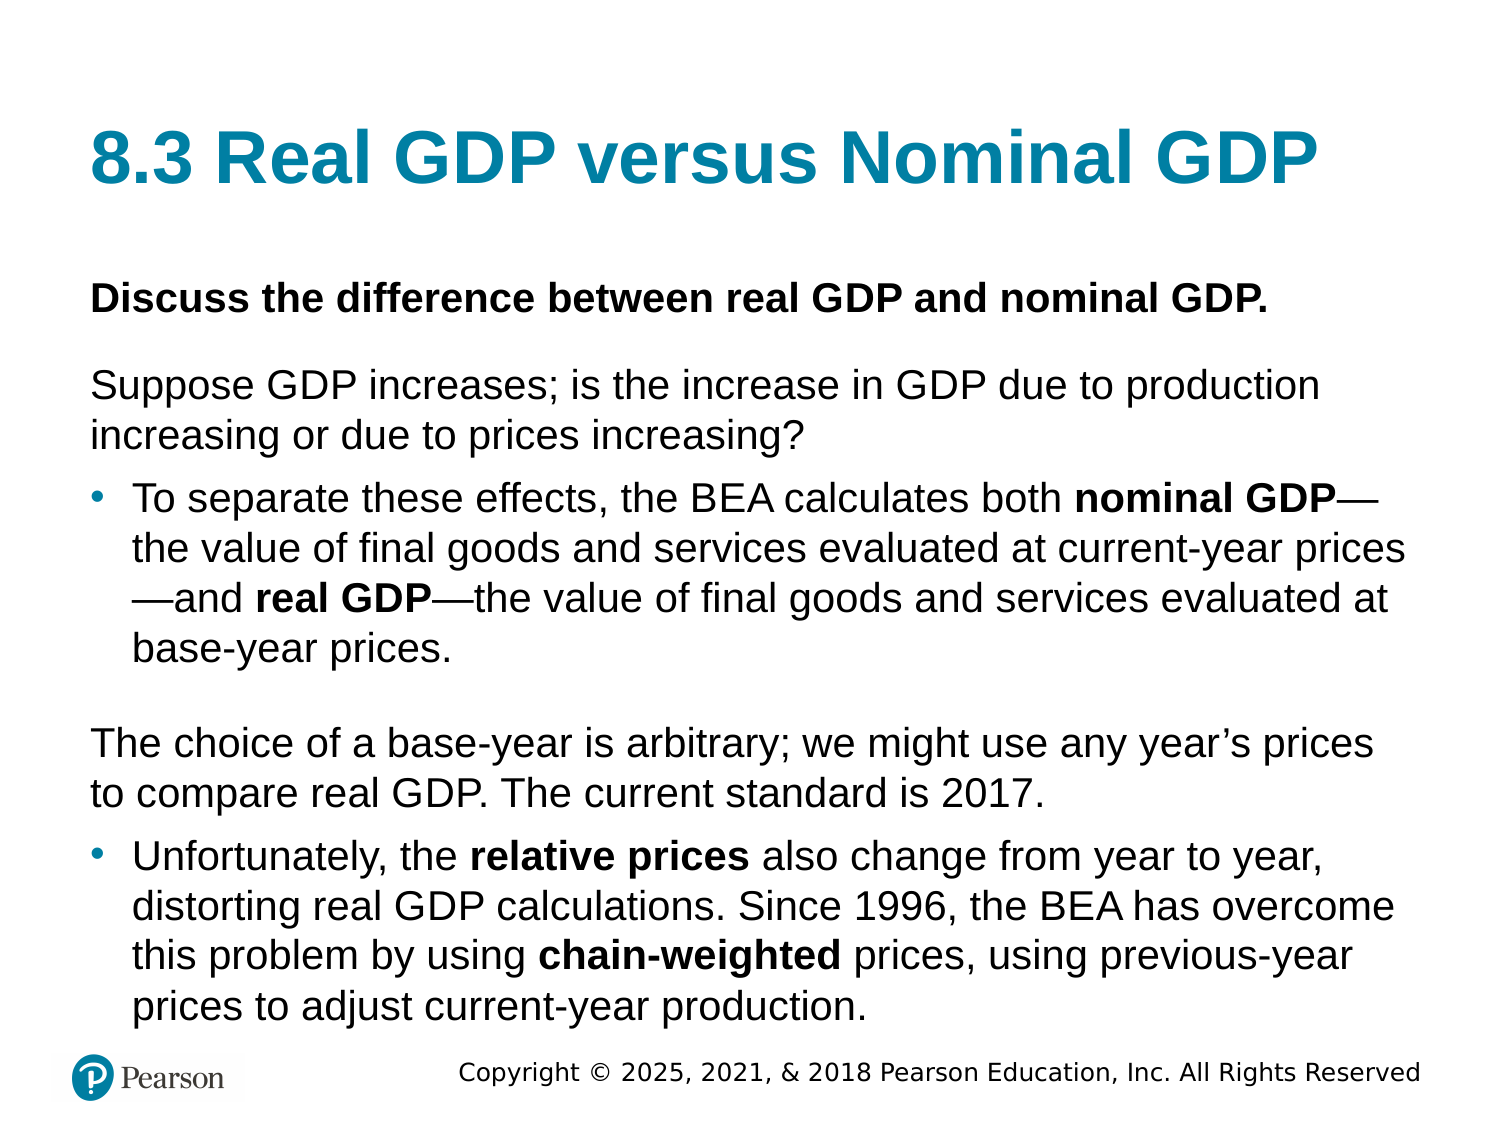

# 8.3 Real G D P versus Nominal G D P
Discuss the difference between real G D P and nominal G D P.
Suppose G D P increases; is the increase in G D P due to production increasing or due to prices increasing?
To separate these effects, the B E A calculates both nominal G D P—the value of final goods and services evaluated at current-year prices—and real G D P—the value of final goods and services evaluated at base-year prices.
The choice of a base-year is arbitrary; we might use any year’s prices to compare real G D P. The current standard is 2017.
Unfortunately, the relative prices also change from year to year, distorting real G D P calculations. Since 1996, the B E A has overcome this problem by using chain-weighted prices, using previous-year prices to adjust current-year production.